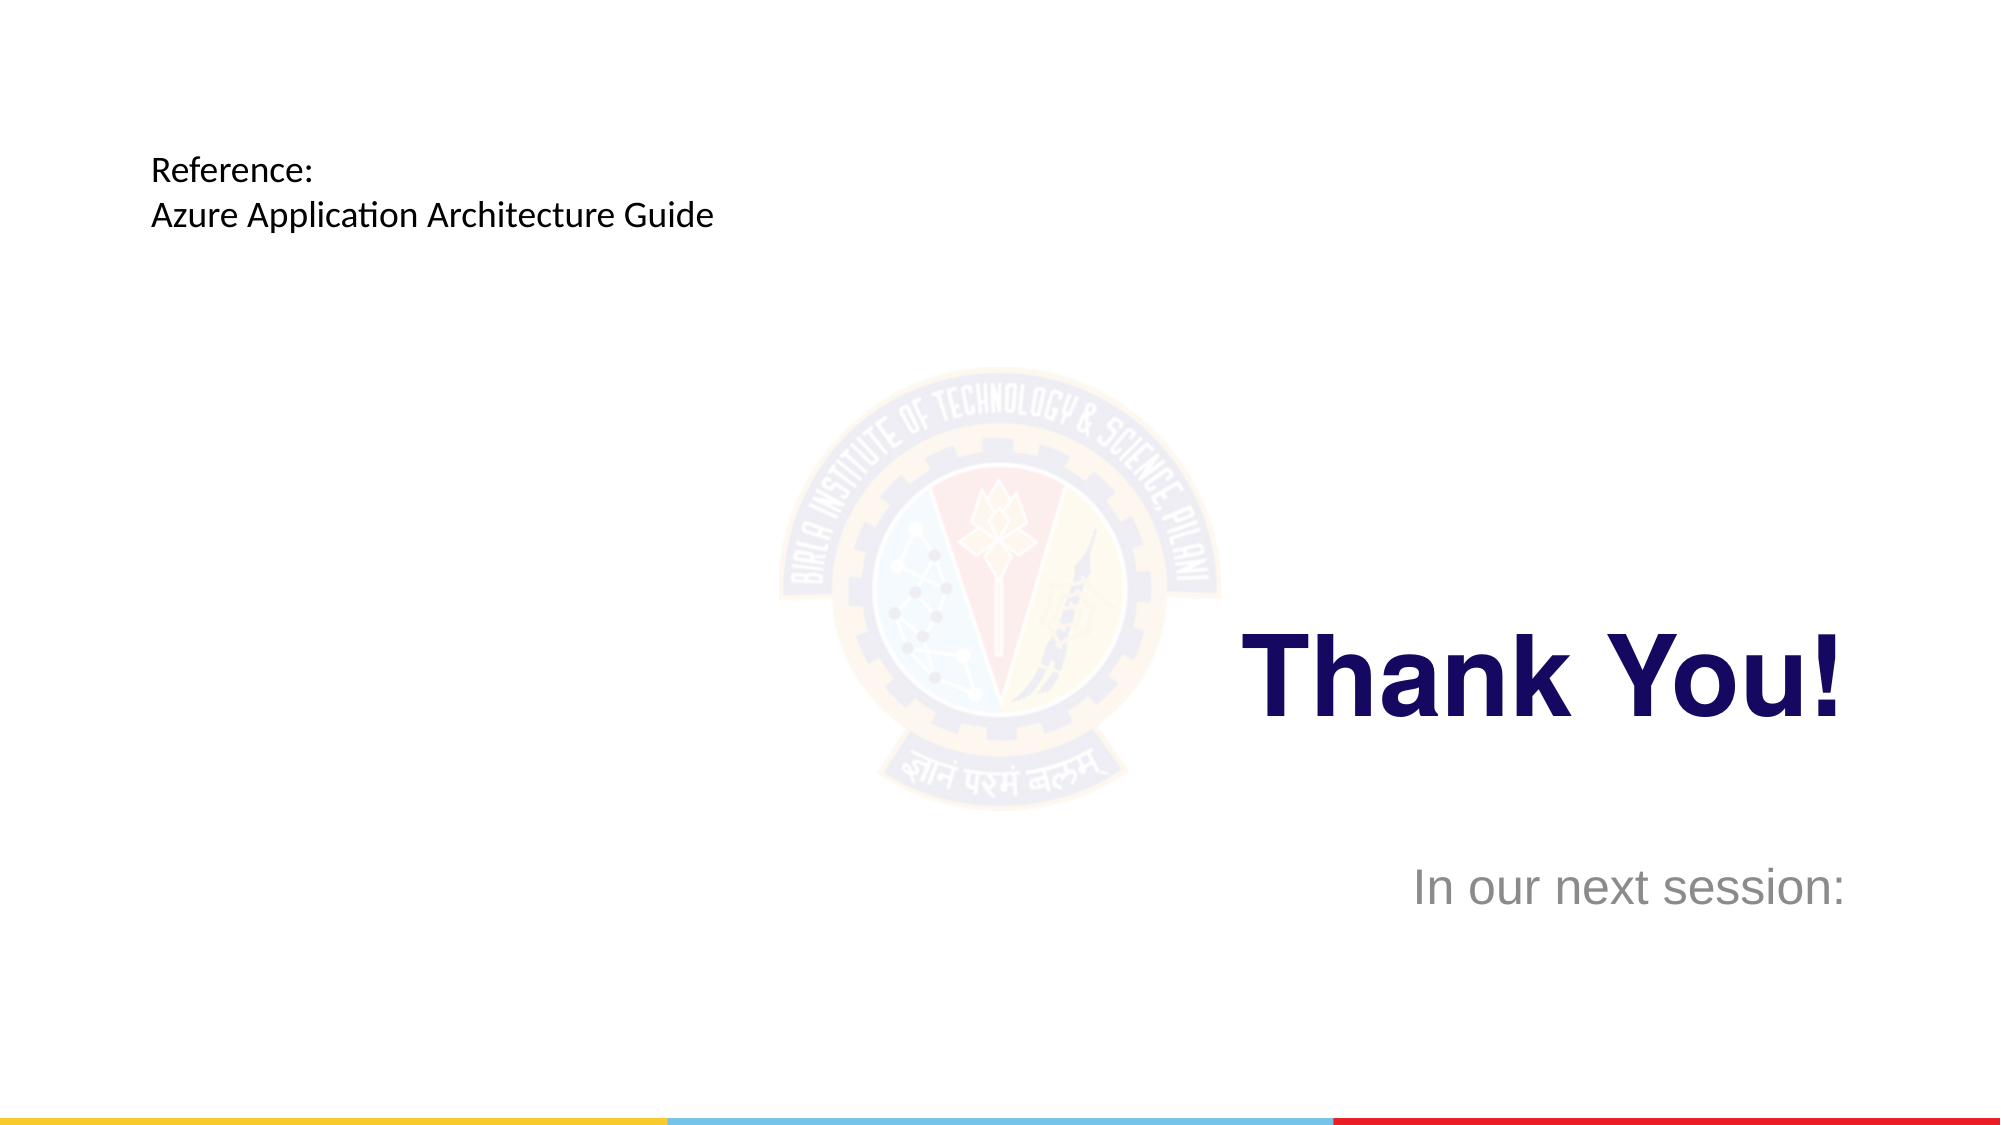

Reference:
Azure Application Architecture Guide
# Thank You!
In our next session: